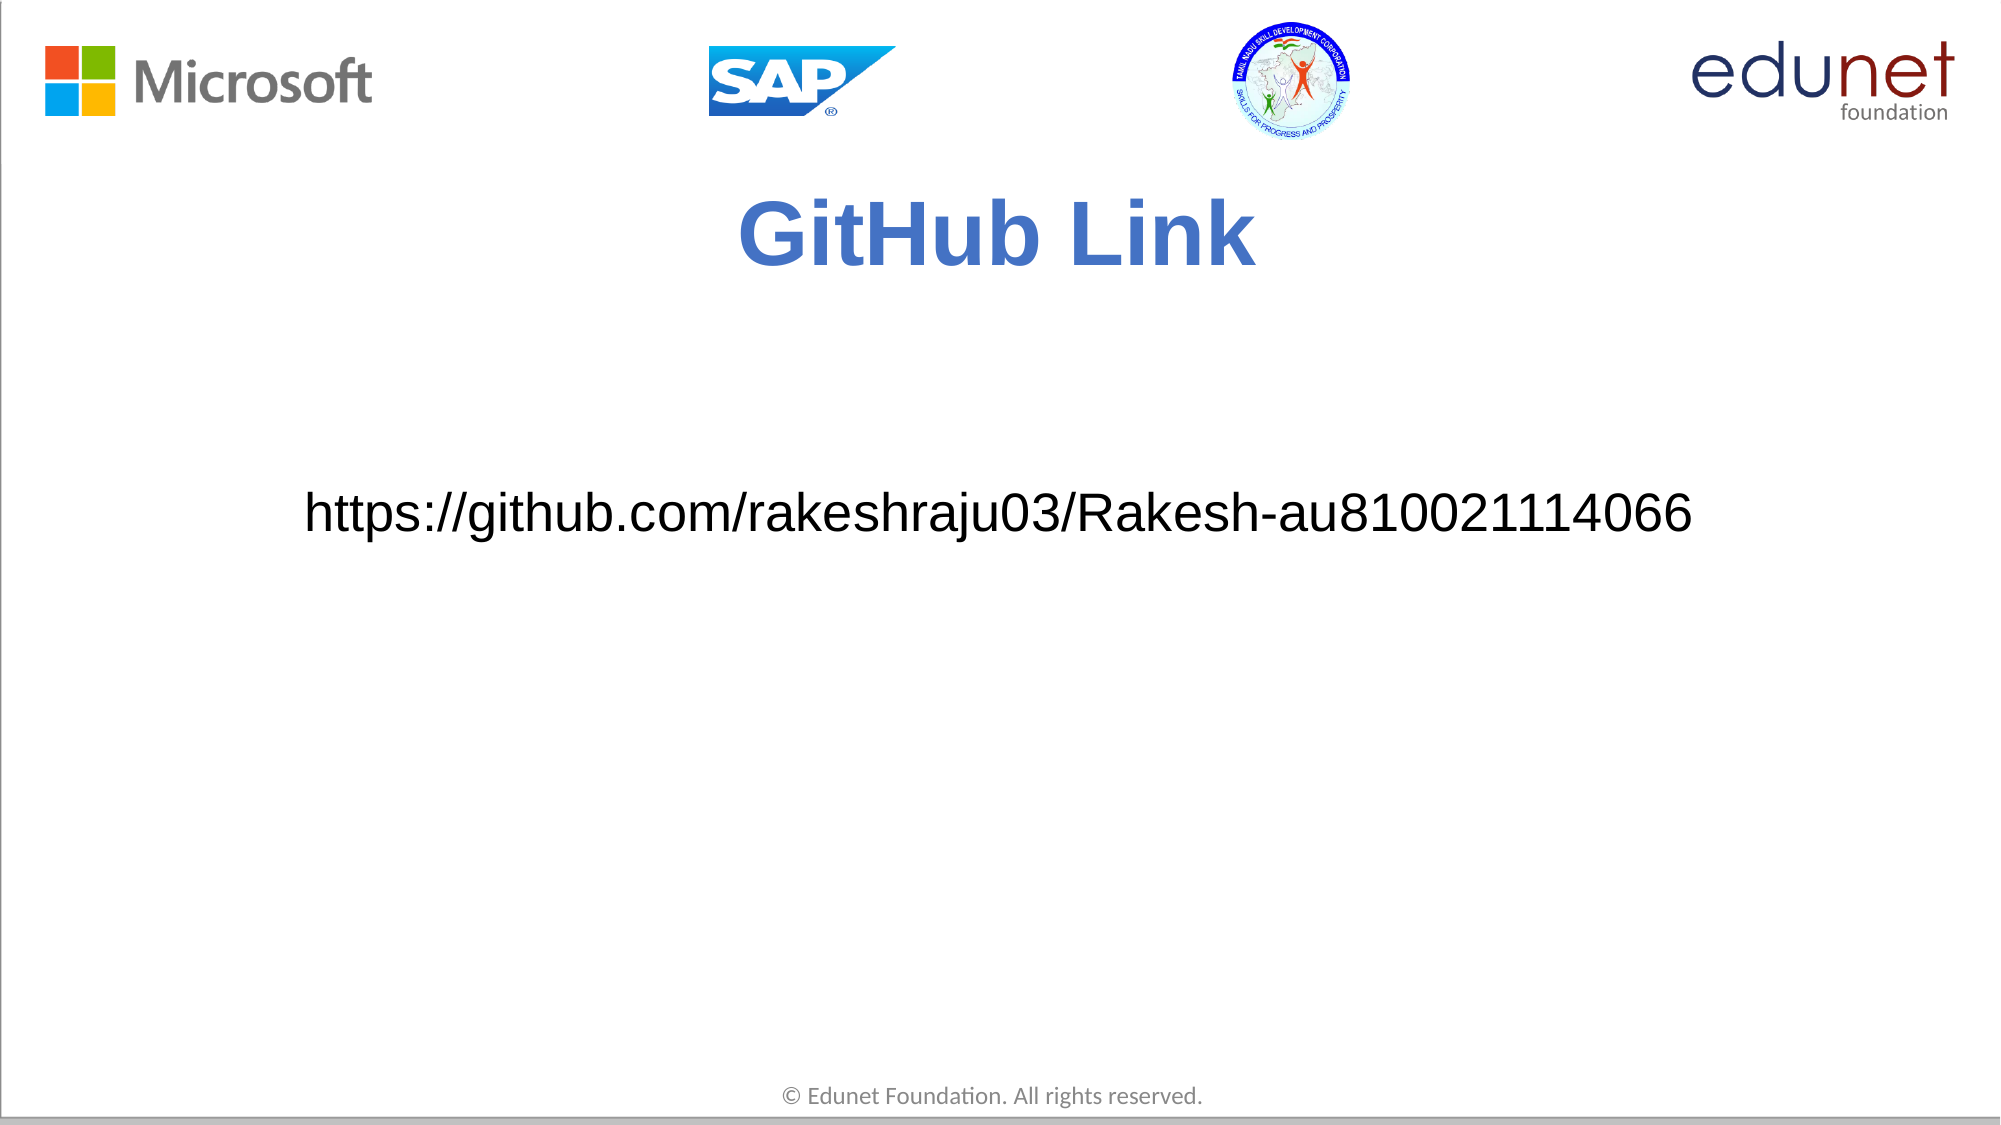

# GitHub Link
https://github.com/rakeshraju03/Rakesh-au810021114066
© Edunet Foundation. All rights reserved.